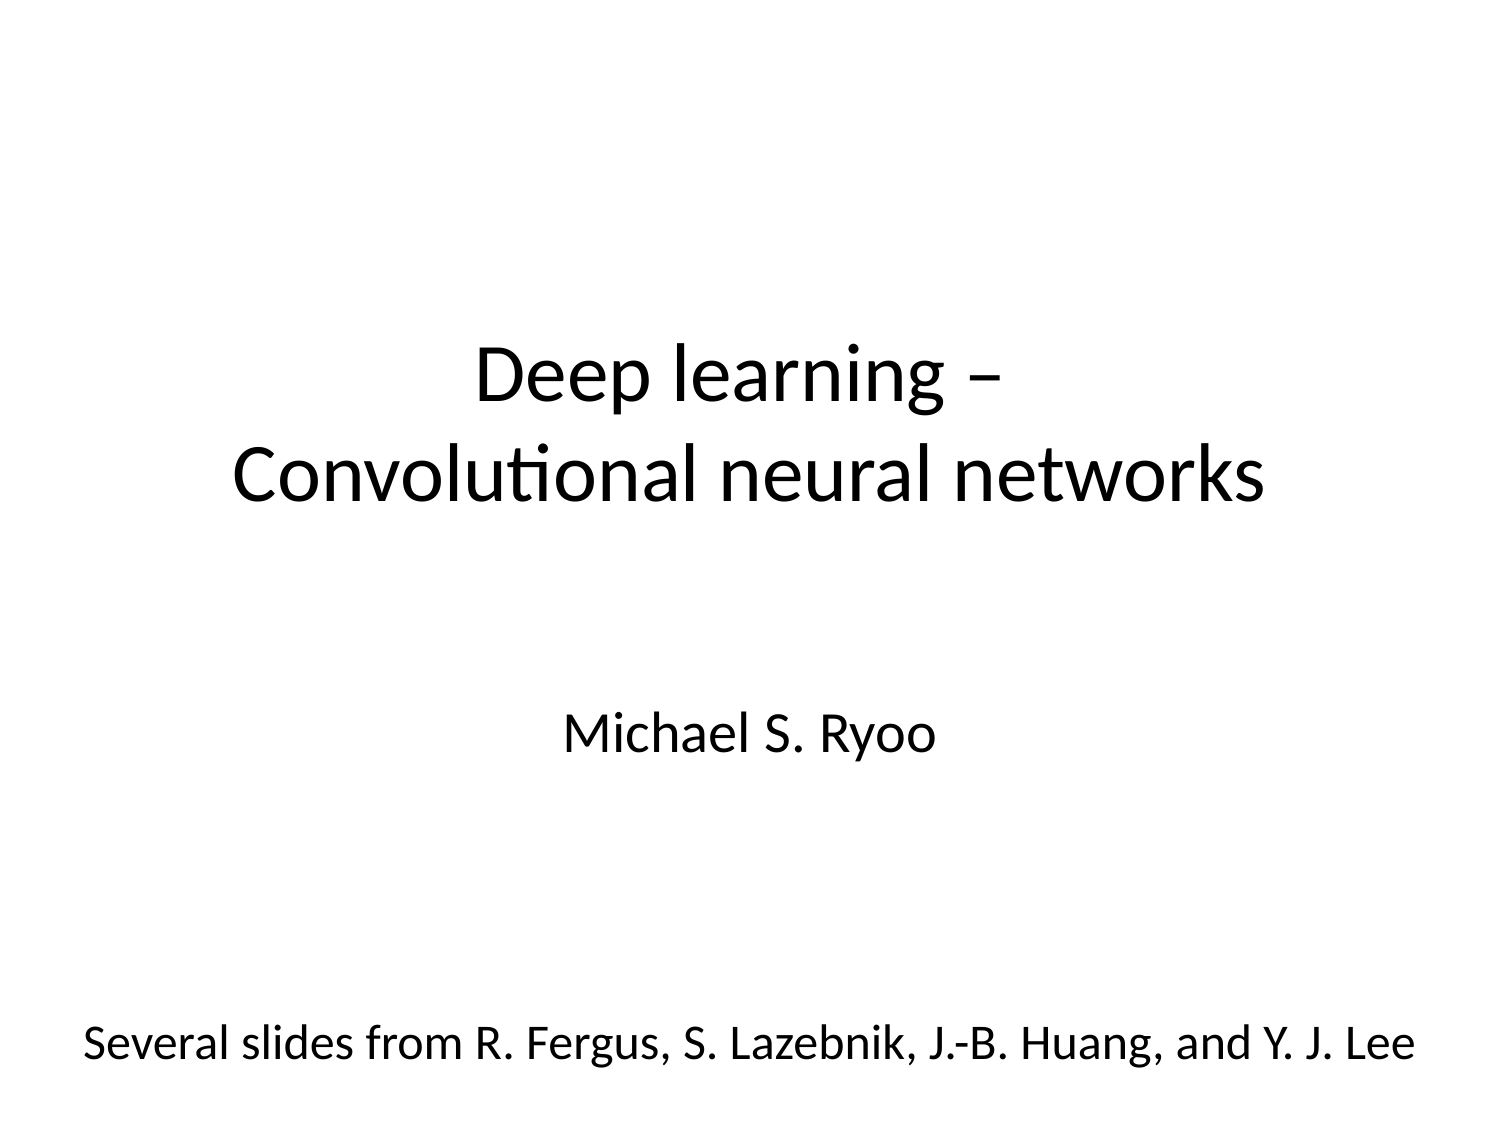

# Deep learning – Convolutional neural networks

Michael S. Ryoo
Several slides from R. Fergus, S. Lazebnik, J.-B. Huang, and Y. J. Lee